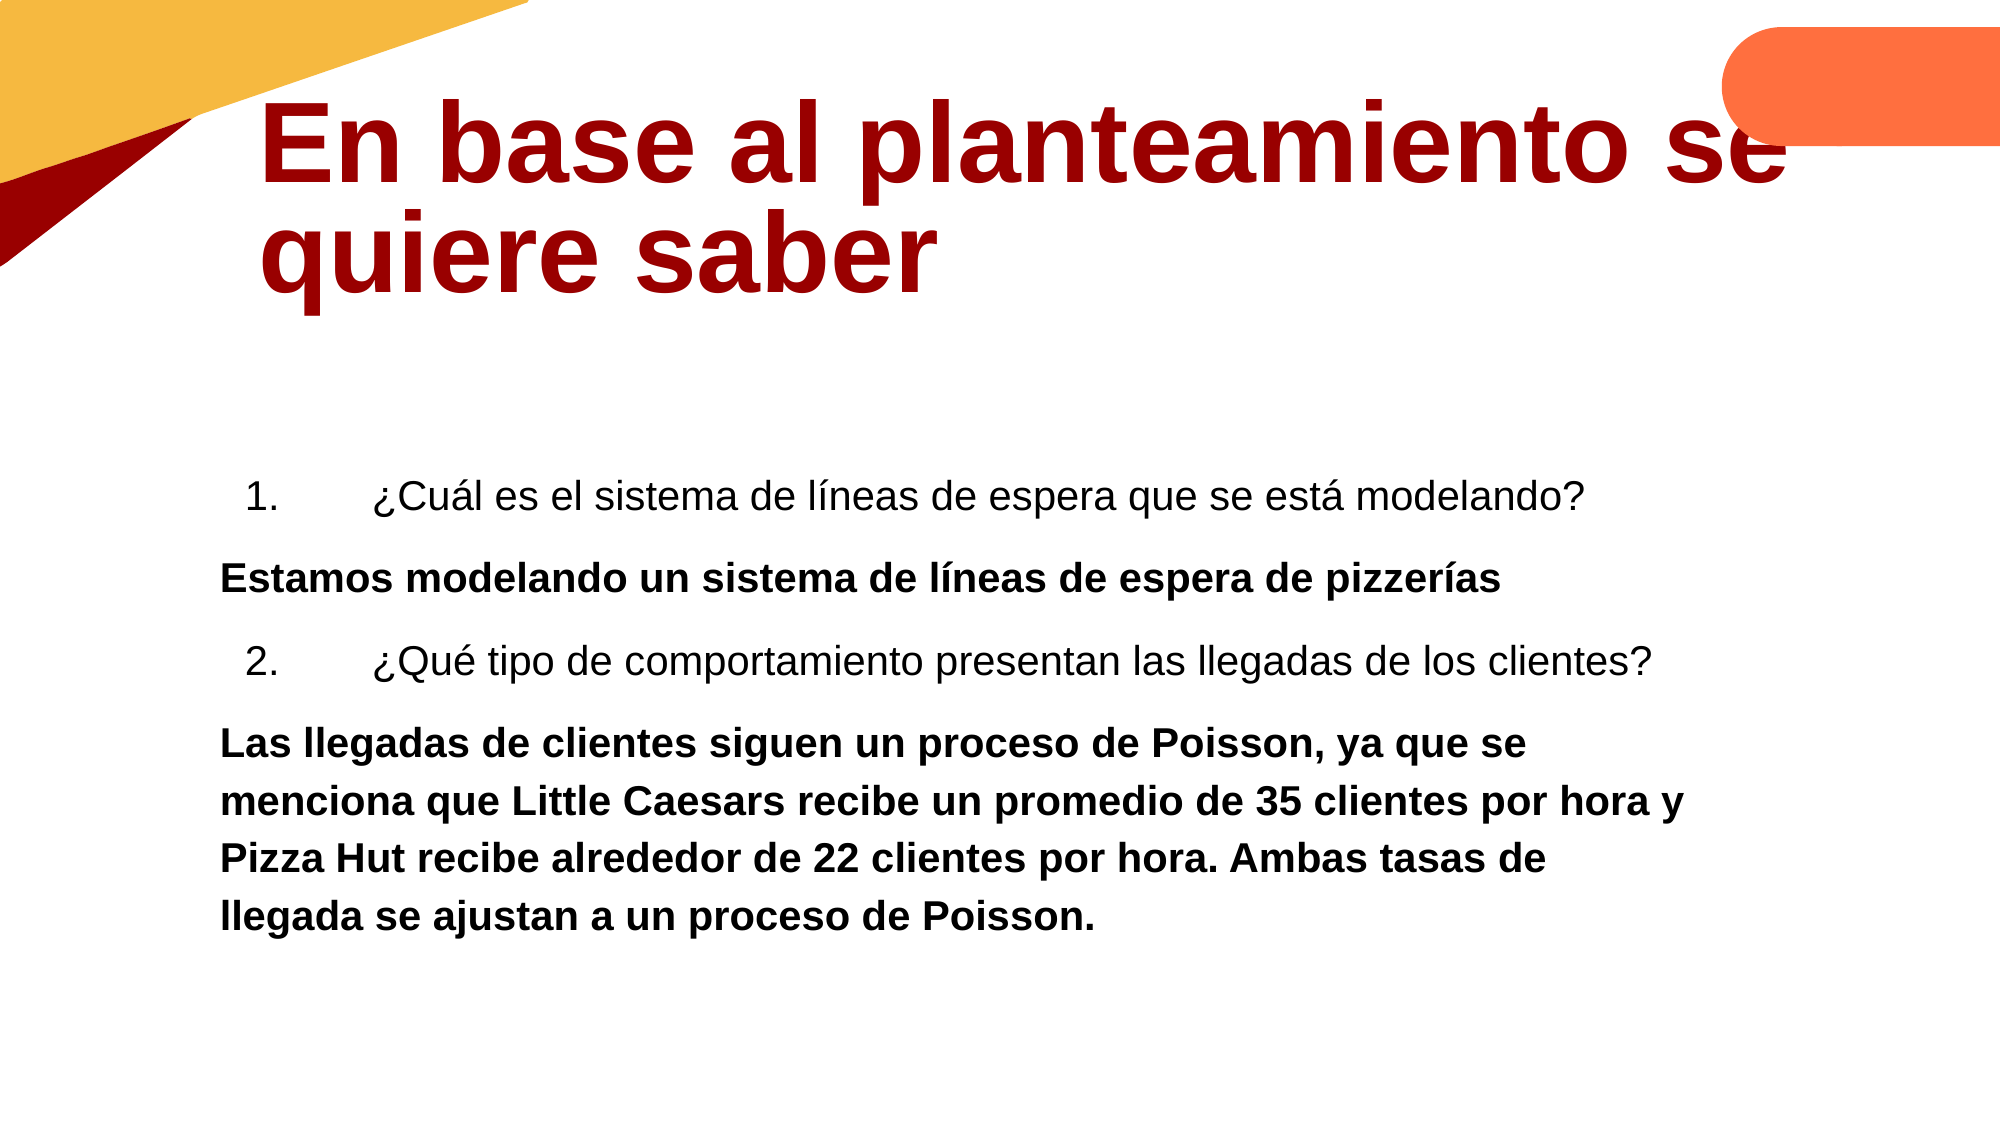

En base al planteamiento se quiere saber

1.          ¿Cuál es el sistema de líneas de espera que se está modelando?
Estamos modelando un sistema de líneas de espera de pizzerías
2.          ¿Qué tipo de comportamiento presentan las llegadas de los clientes?
Las llegadas de clientes siguen un proceso de Poisson, ya que se menciona que Little Caesars recibe un promedio de 35 clientes por hora y Pizza Hut recibe alrededor de 22 clientes por hora. Ambas tasas de llegada se ajustan a un proceso de Poisson.